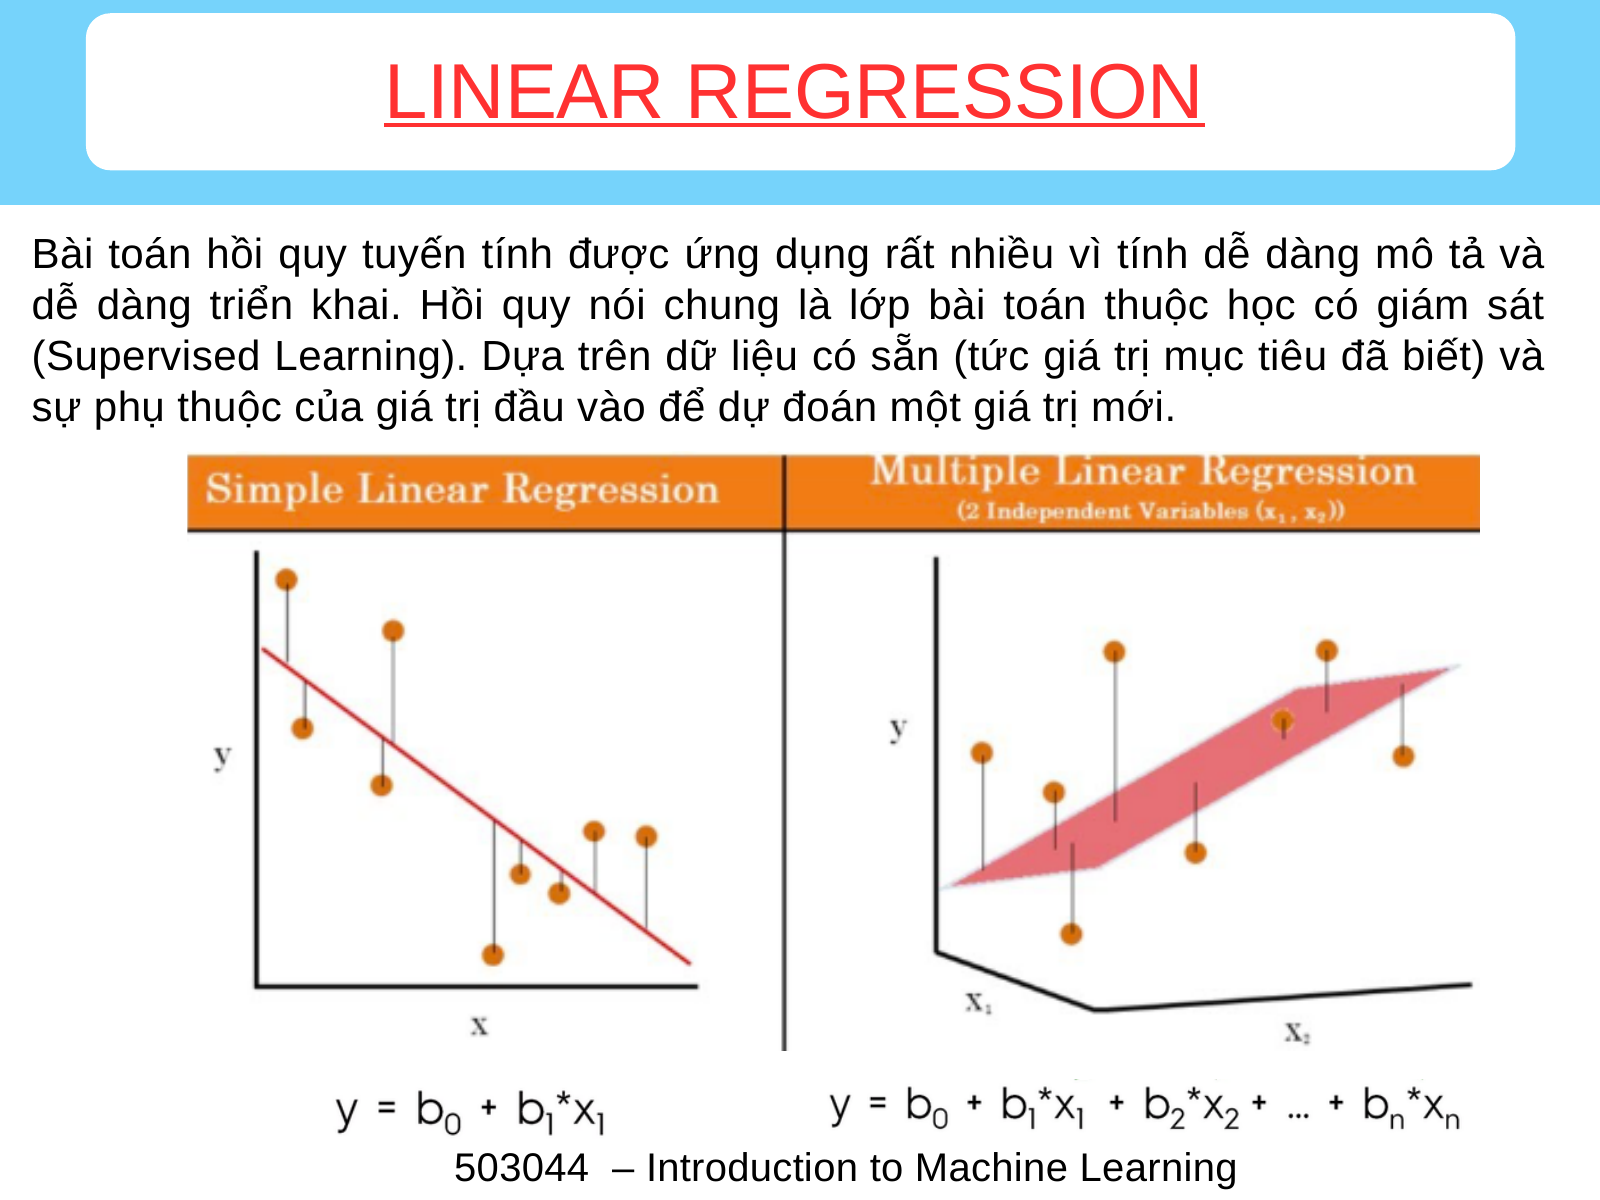

LINEAR REGRESSION

Bài toán hồi quy tuyến tính được ứng dụng rất nhiều vì tính dễ dàng mô tả và dễ dàng triển khai. Hồi quy nói chung là lớp bài toán thuộc học có giám sát (Supervised Learning). Dựa trên dữ liệu có sẵn (tức giá trị mục tiêu đã biết) và sự phụ thuộc của giá trị đầu vào để dự đoán một giá trị mới.

503044  – Introduction to Machine Learning